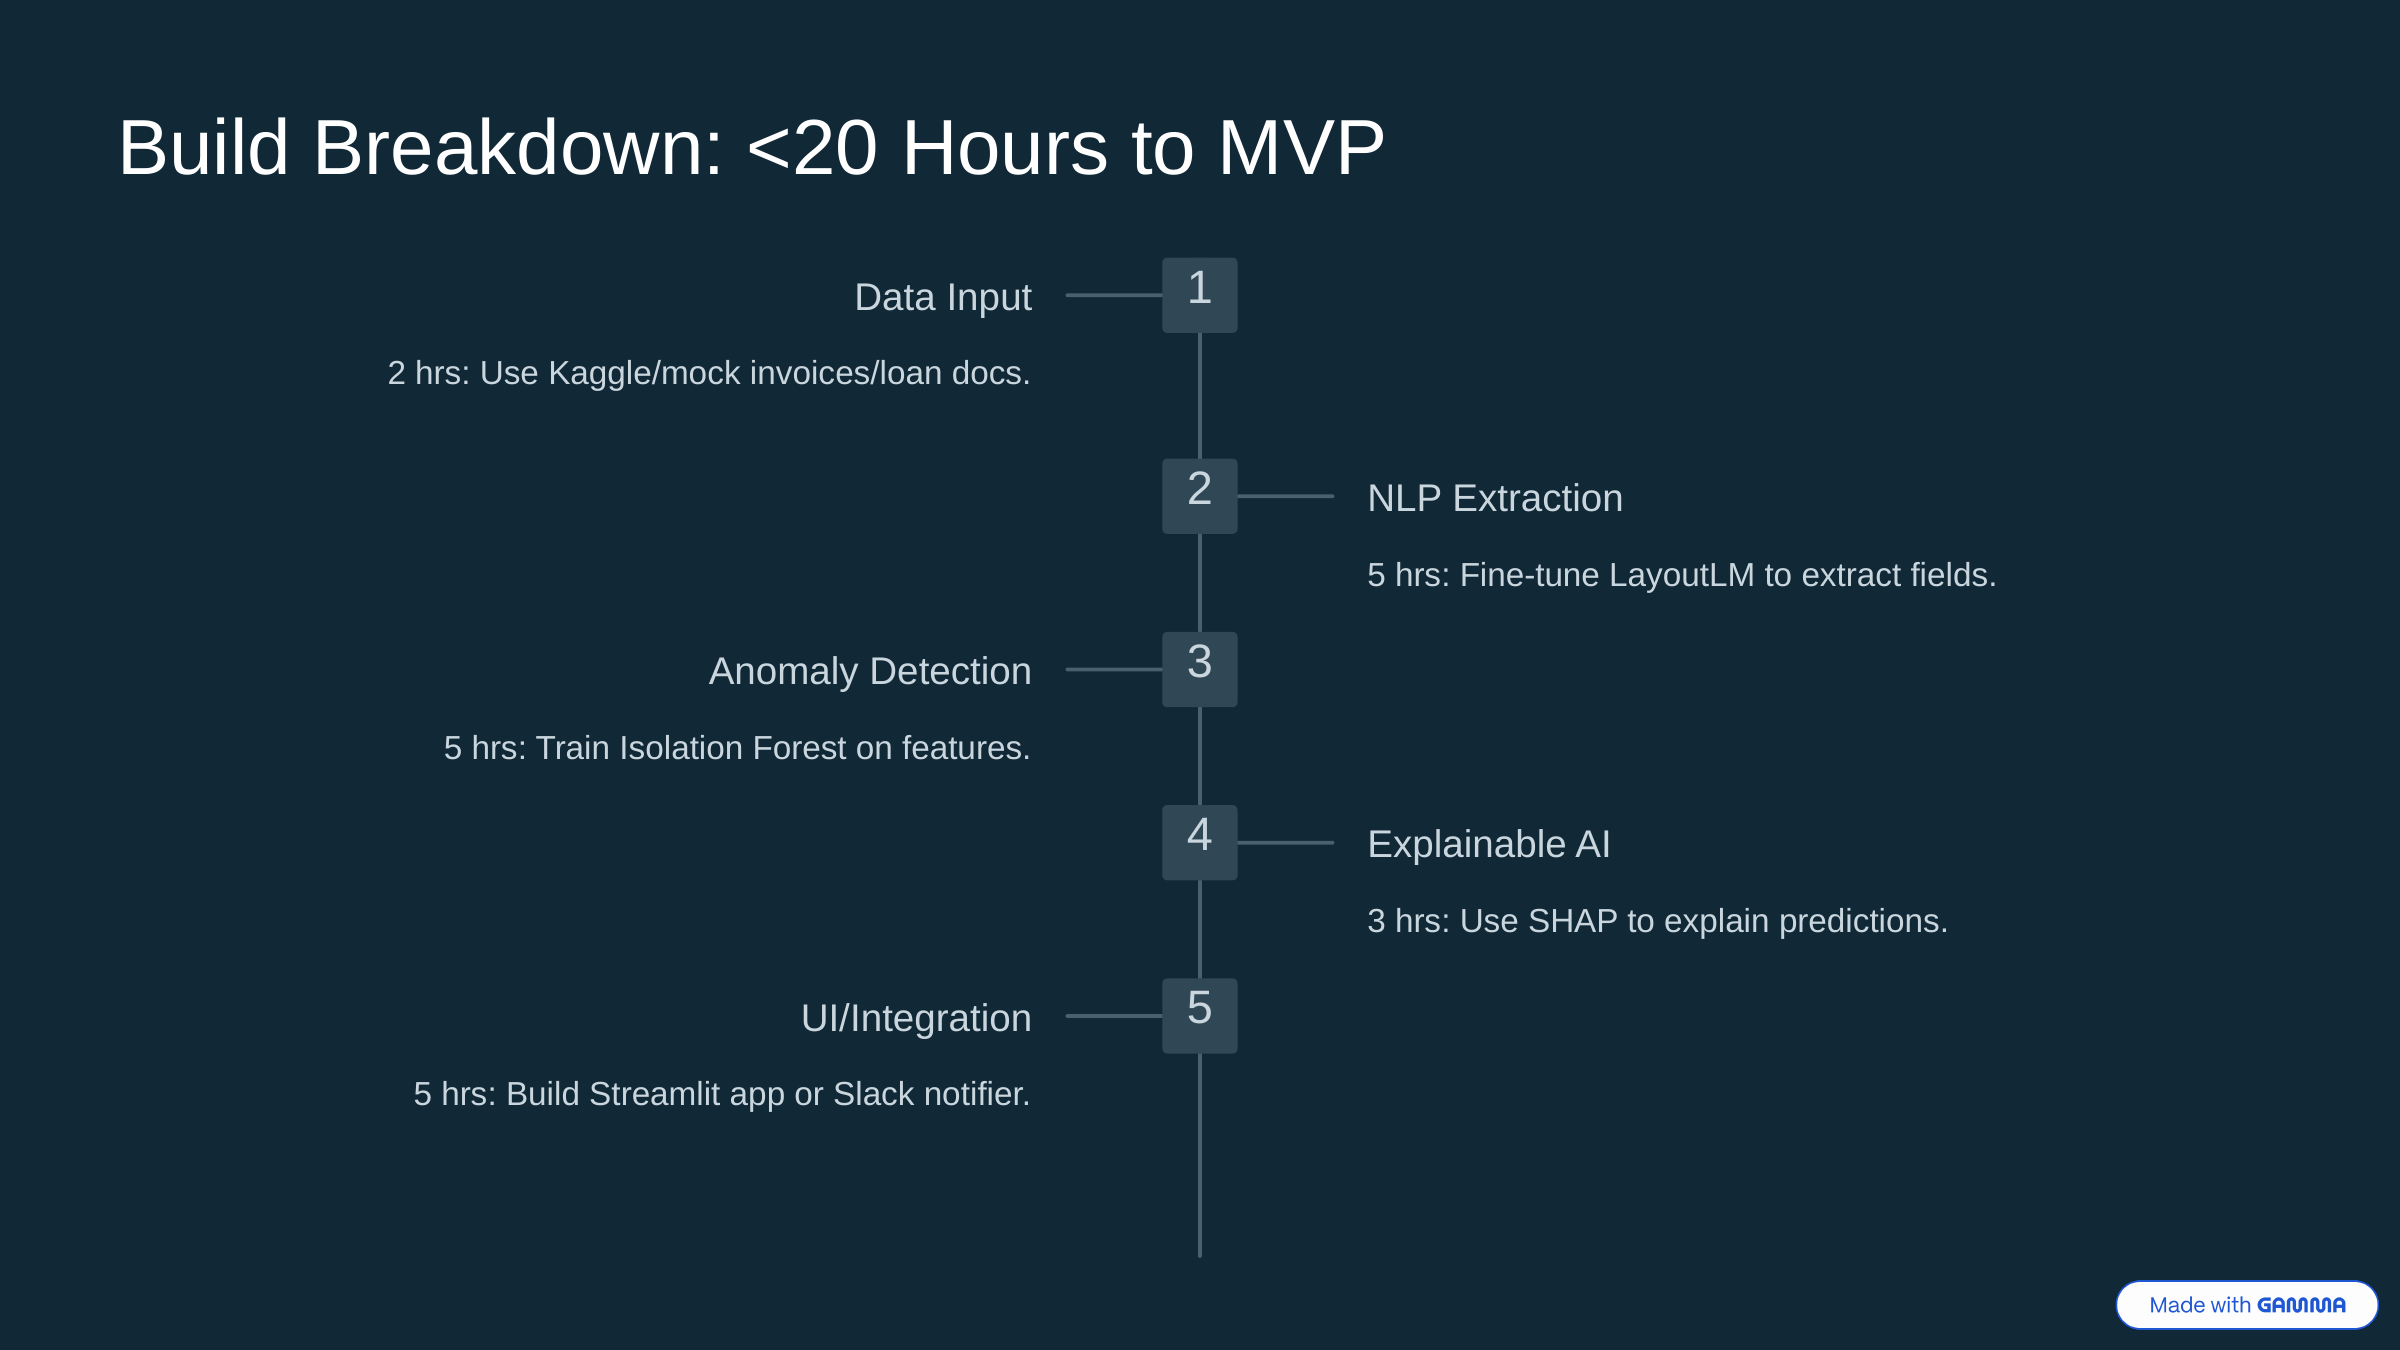

Build Breakdown: <20 Hours to MVP

1
Data Input

2 hrs: Use Kaggle/mock invoices/loan docs.

2
NLP Extraction

5 hrs: Fine-tune LayoutLM to extract fields.

3
Anomaly Detection

5 hrs: Train Isolation Forest on features.

4
Explainable AI

3 hrs: Use SHAP to explain predictions.

5
UI/Integration

5 hrs: Build Streamlit app or Slack notifier.